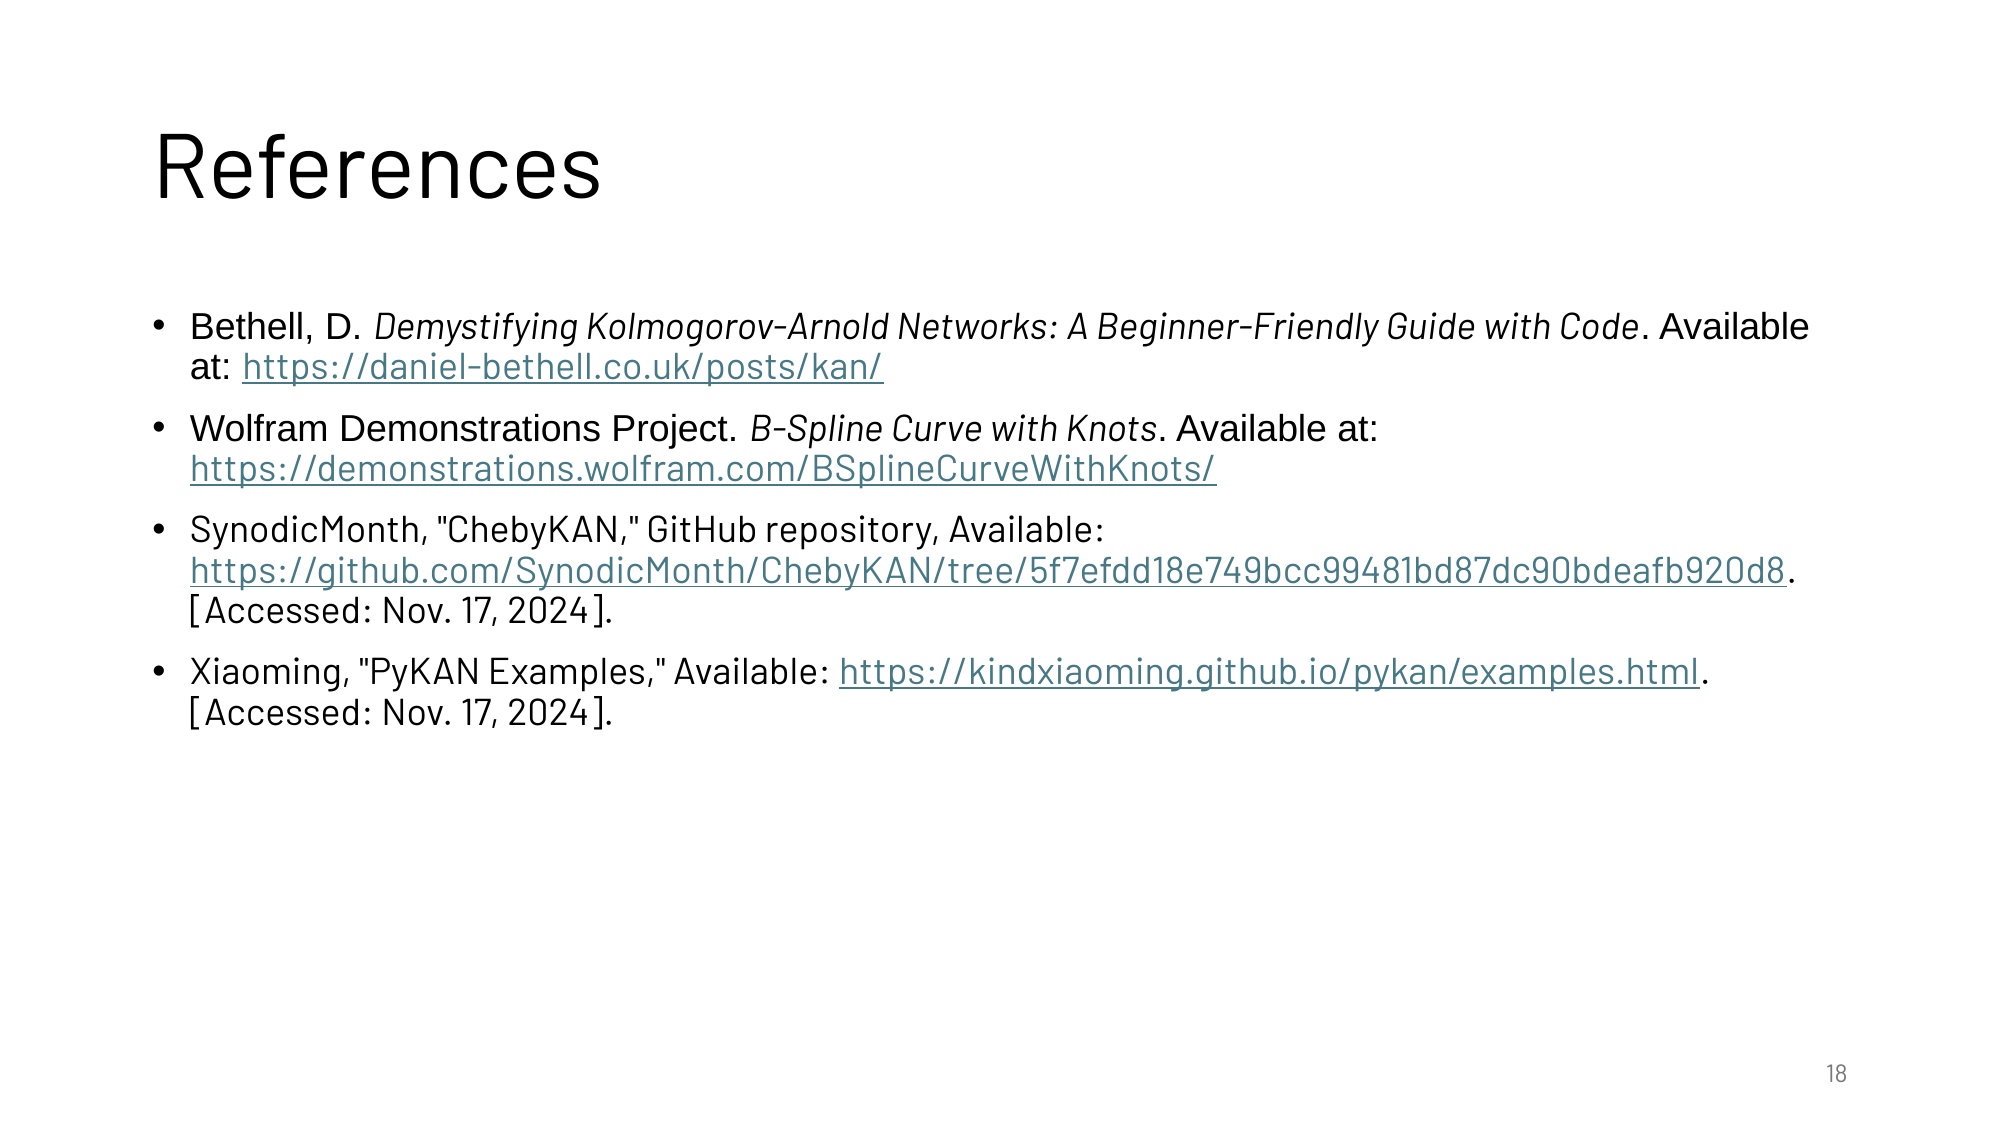

# References
Bethell, D. Demystifying Kolmogorov-Arnold Networks: A Beginner-Friendly Guide with Code. Available at: https://daniel-bethell.co.uk/posts/kan/​
Wolfram Demonstrations Project. B-Spline Curve with Knots. Available at: https://demonstrations.wolfram.com/BSplineCurveWithKnots/
SynodicMonth, "ChebyKAN," GitHub repository, Available: https://github.com/SynodicMonth/ChebyKAN/tree/5f7efdd18e749bcc99481bd87dc90bdeafb920d8. [Accessed: Nov. 17, 2024].
Xiaoming, "PyKAN Examples," Available: https://kindxiaoming.github.io/pykan/examples.html. [Accessed: Nov. 17, 2024].

18